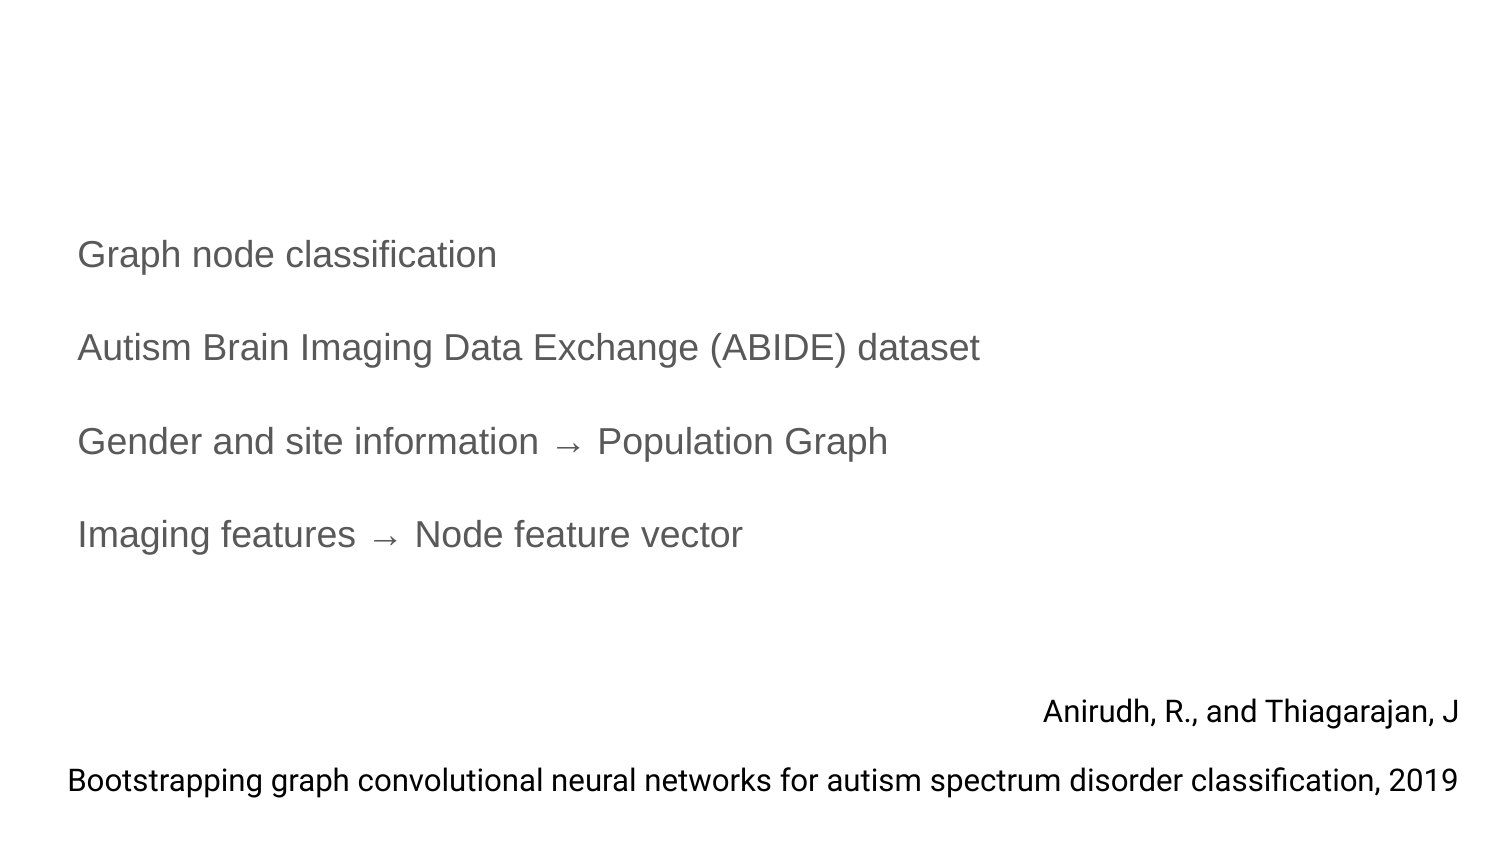

# Autism Spectrum Disorder
Graph node classification
Autism Brain Imaging Data Exchange (ABIDE) dataset
Gender and site information → Population Graph
Imaging features → Node feature vector
Anirudh, R., and Thiagarajan, J
Bootstrapping graph convolutional neural networks for autism spectrum disorder classification, 2019
.